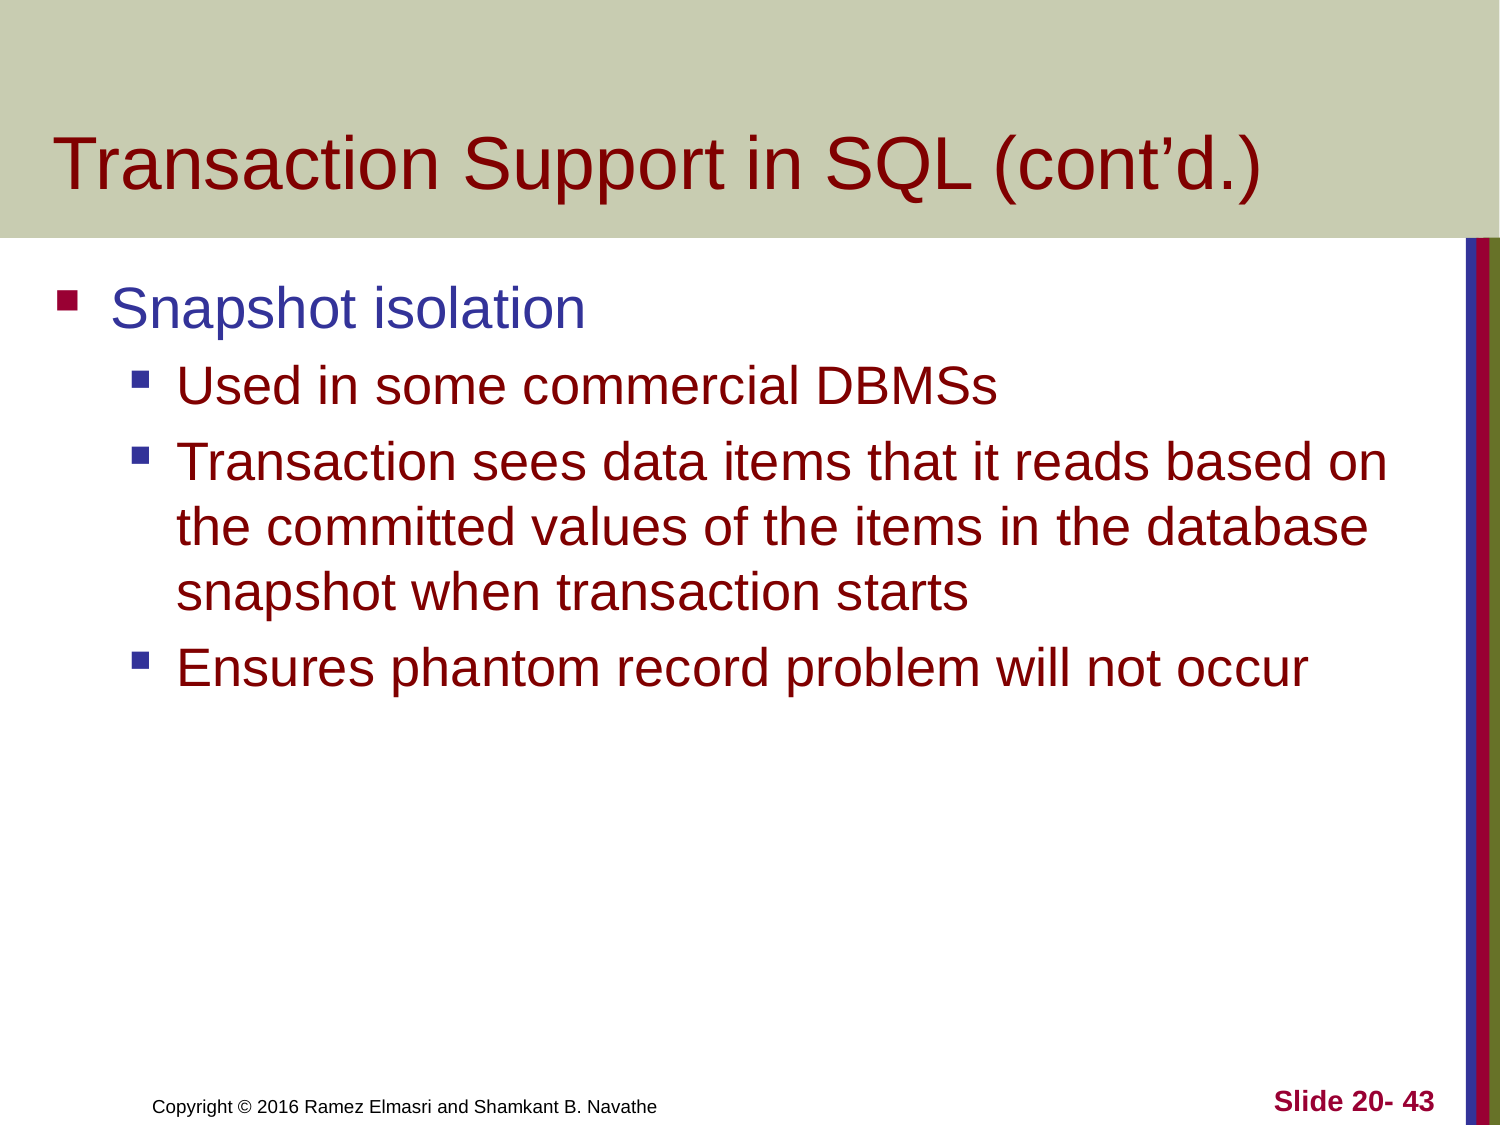

# Transaction Support in SQL (cont’d.)
Snapshot isolation
Used in some commercial DBMSs
Transaction sees data items that it reads based on the committed values of the items in the database snapshot when transaction starts
Ensures phantom record problem will not occur

Slide 20- 43